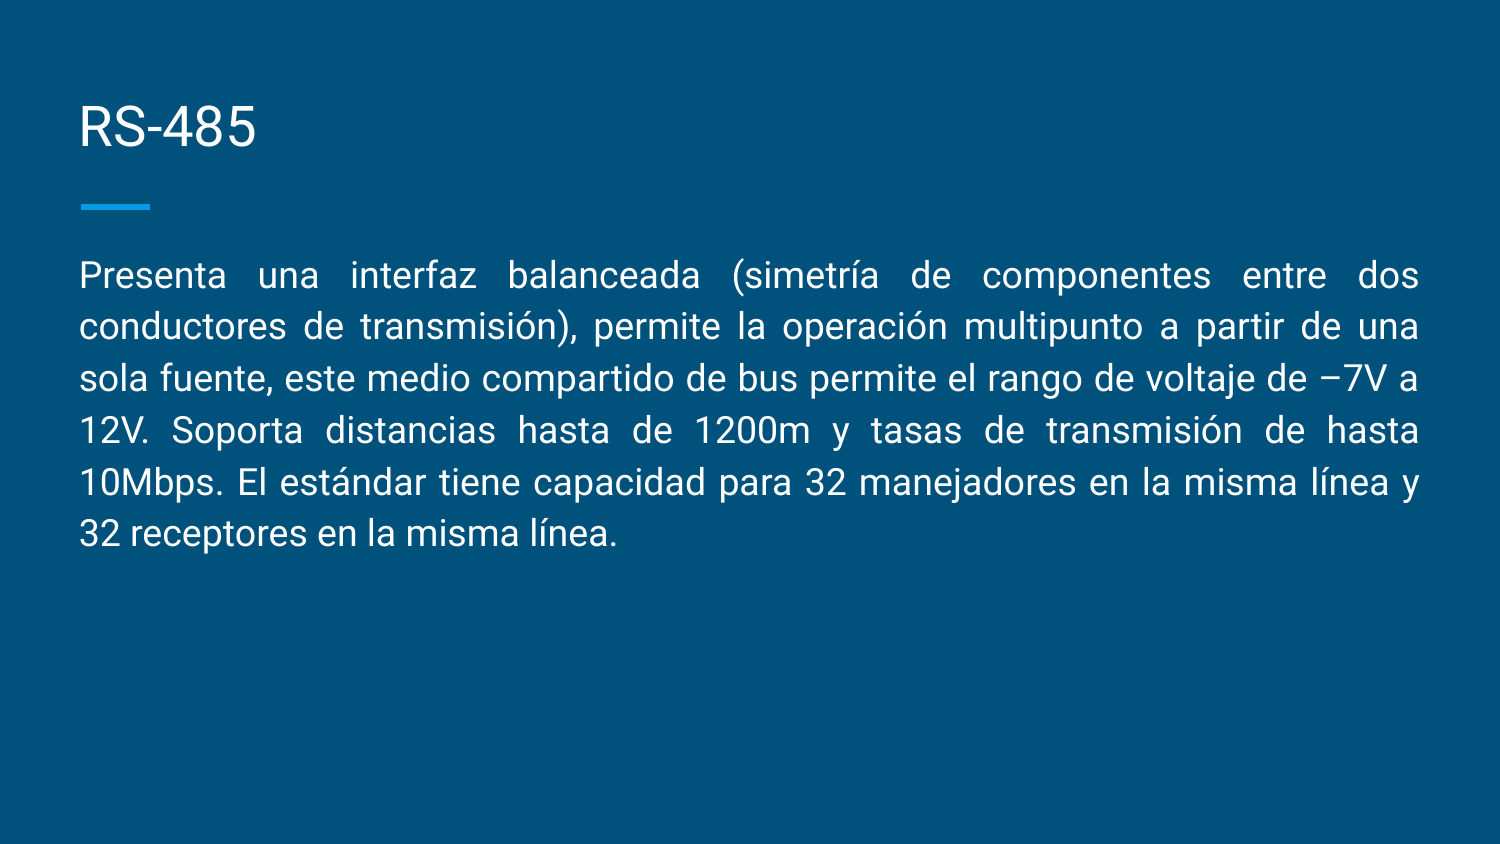

# RS-485
Presenta una interfaz balanceada (simetría de componentes entre dos conductores de transmisión), permite la operación multipunto a partir de una sola fuente, este medio compartido de bus permite el rango de voltaje de –7V a 12V. Soporta distancias hasta de 1200m y tasas de transmisión de hasta 10Mbps. El estándar tiene capacidad para 32 manejadores en la misma línea y 32 receptores en la misma línea.